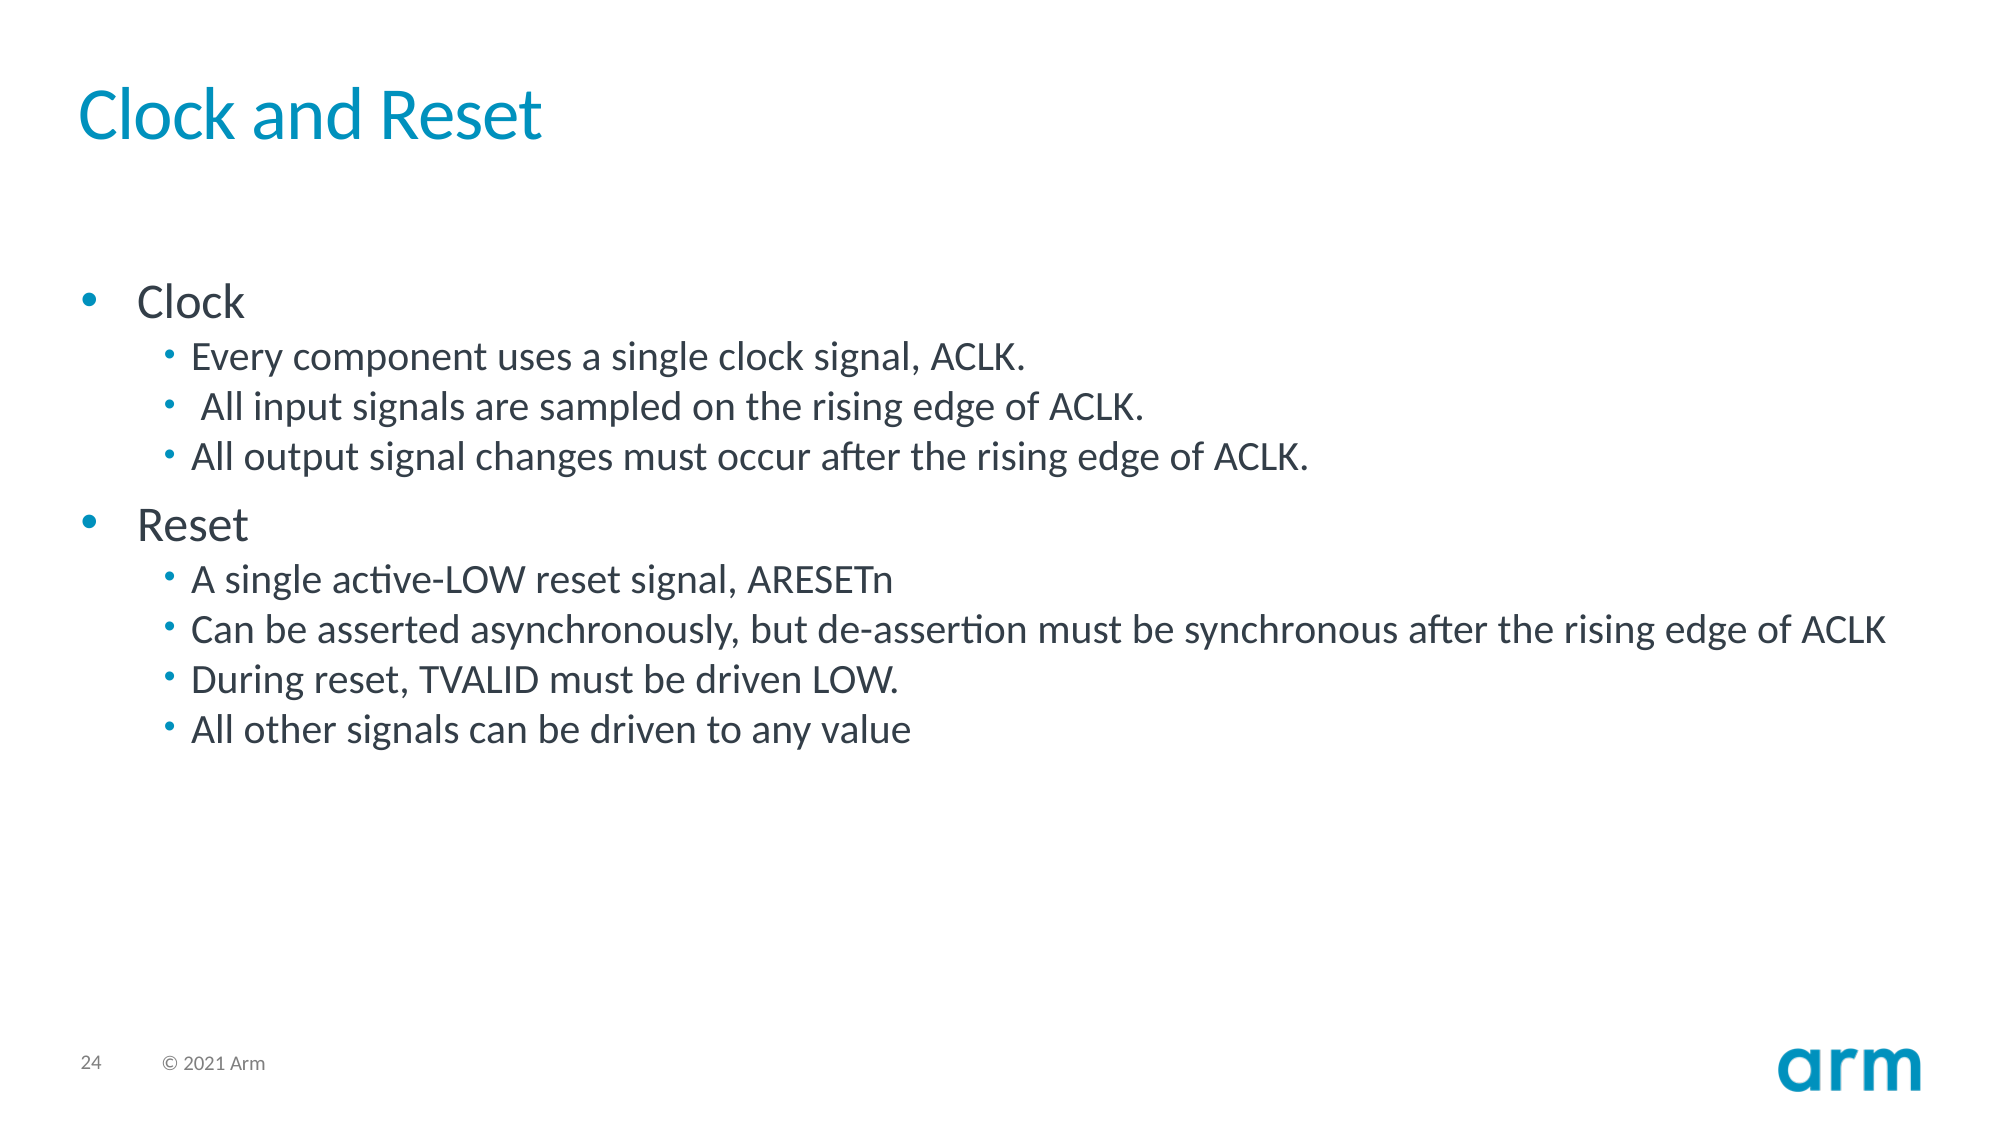

# Clock and Reset
Clock
Every component uses a single clock signal, ACLK.
 All input signals are sampled on the rising edge of ACLK.
All output signal changes must occur after the rising edge of ACLK.
Reset
A single active-LOW reset signal, ARESETn
Can be asserted asynchronously, but de-assertion must be synchronous after the rising edge of ACLK
During reset, TVALID must be driven LOW.
All other signals can be driven to any value